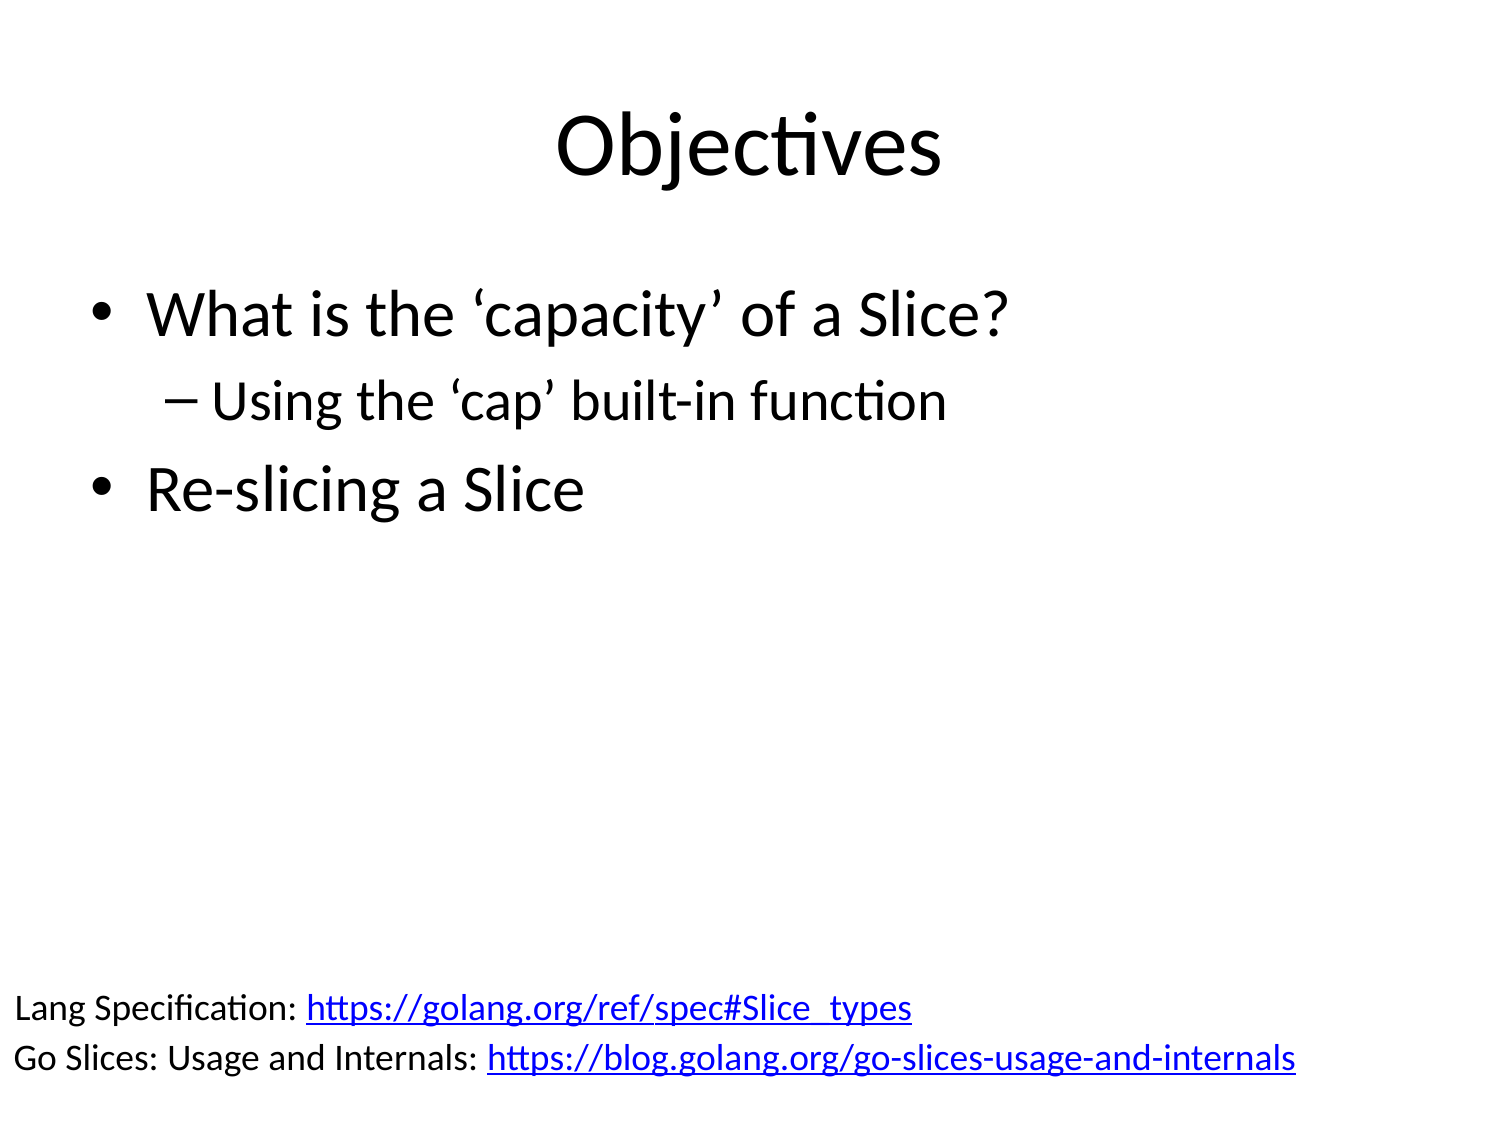

# Objectives
What is the ‘capacity’ of a Slice?
Using the ‘cap’ built-in function
Re-slicing a Slice
Lang Specification: https://golang.org/ref/spec#Slice_types
Go Slices: Usage and Internals: https://blog.golang.org/go-slices-usage-and-internals